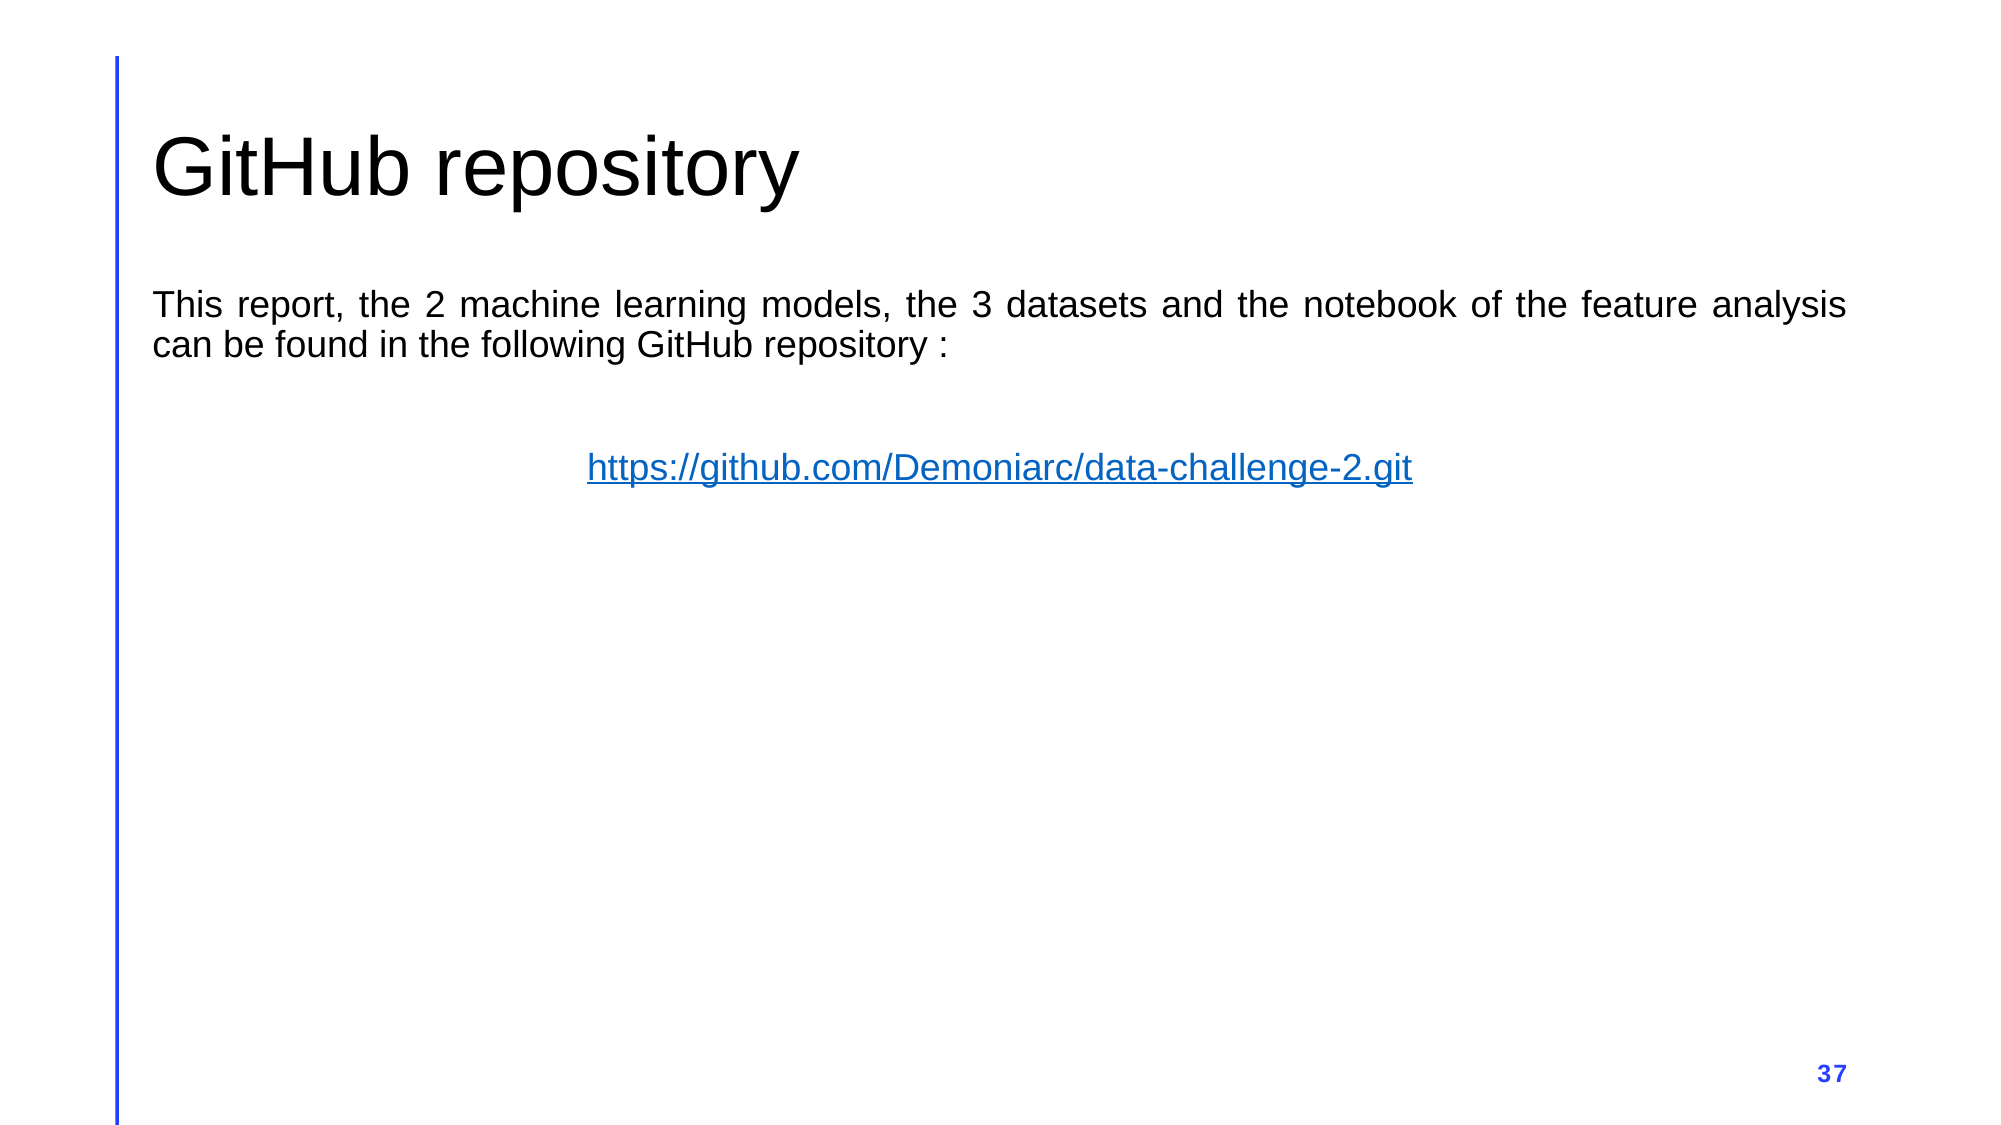

# GitHub repository
This report, the 2 machine learning models, the 3 datasets and the notebook of the feature analysis can be found in the following GitHub repository :

https://github.com/Demoniarc/data-challenge-2.git

37